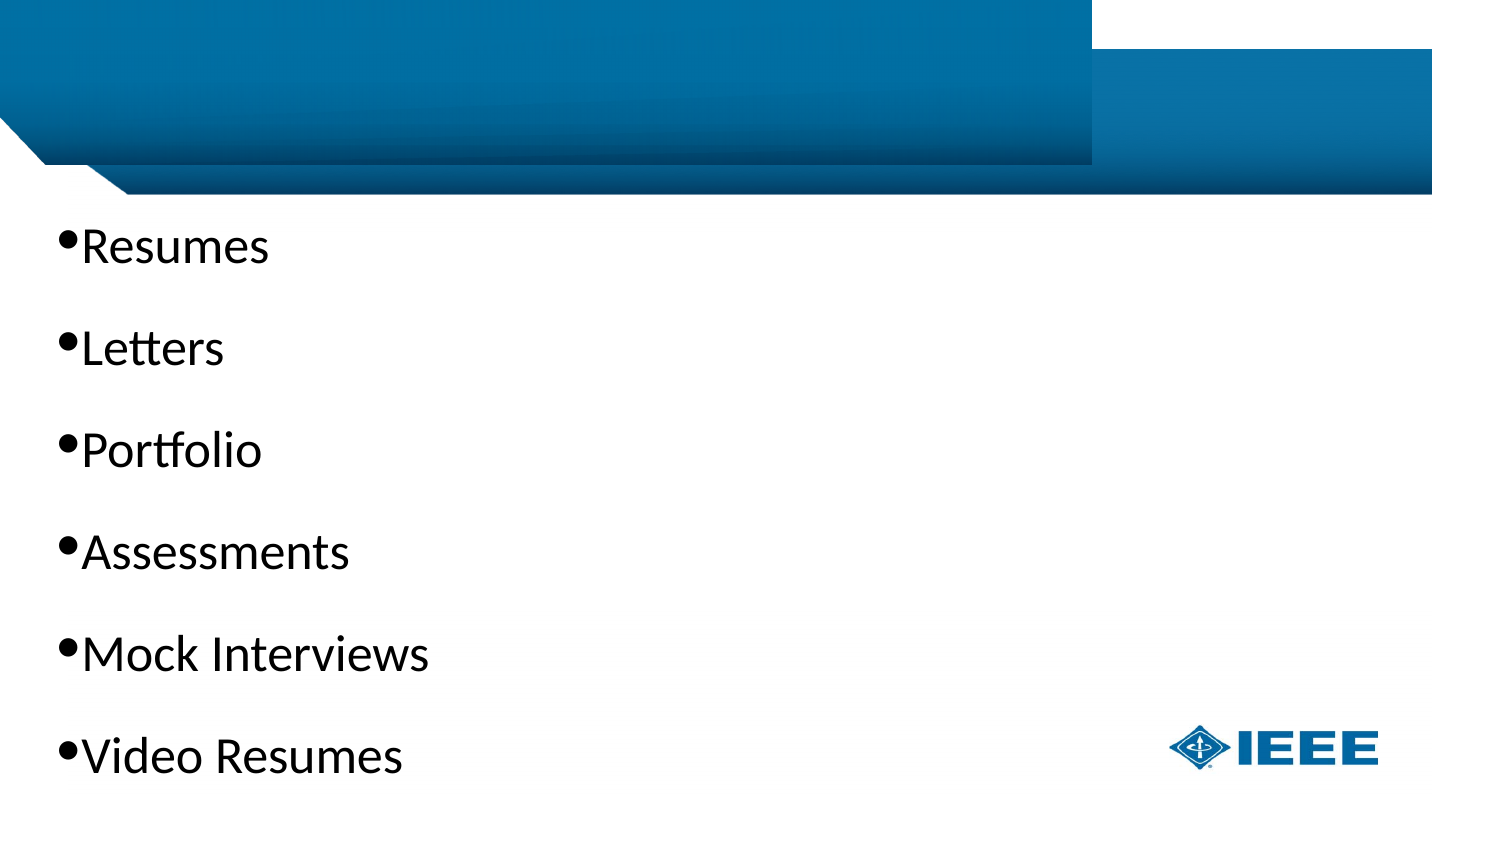

Resumes

Letters

Portfolio

Assessments

Mock Interviews

Video Resumes